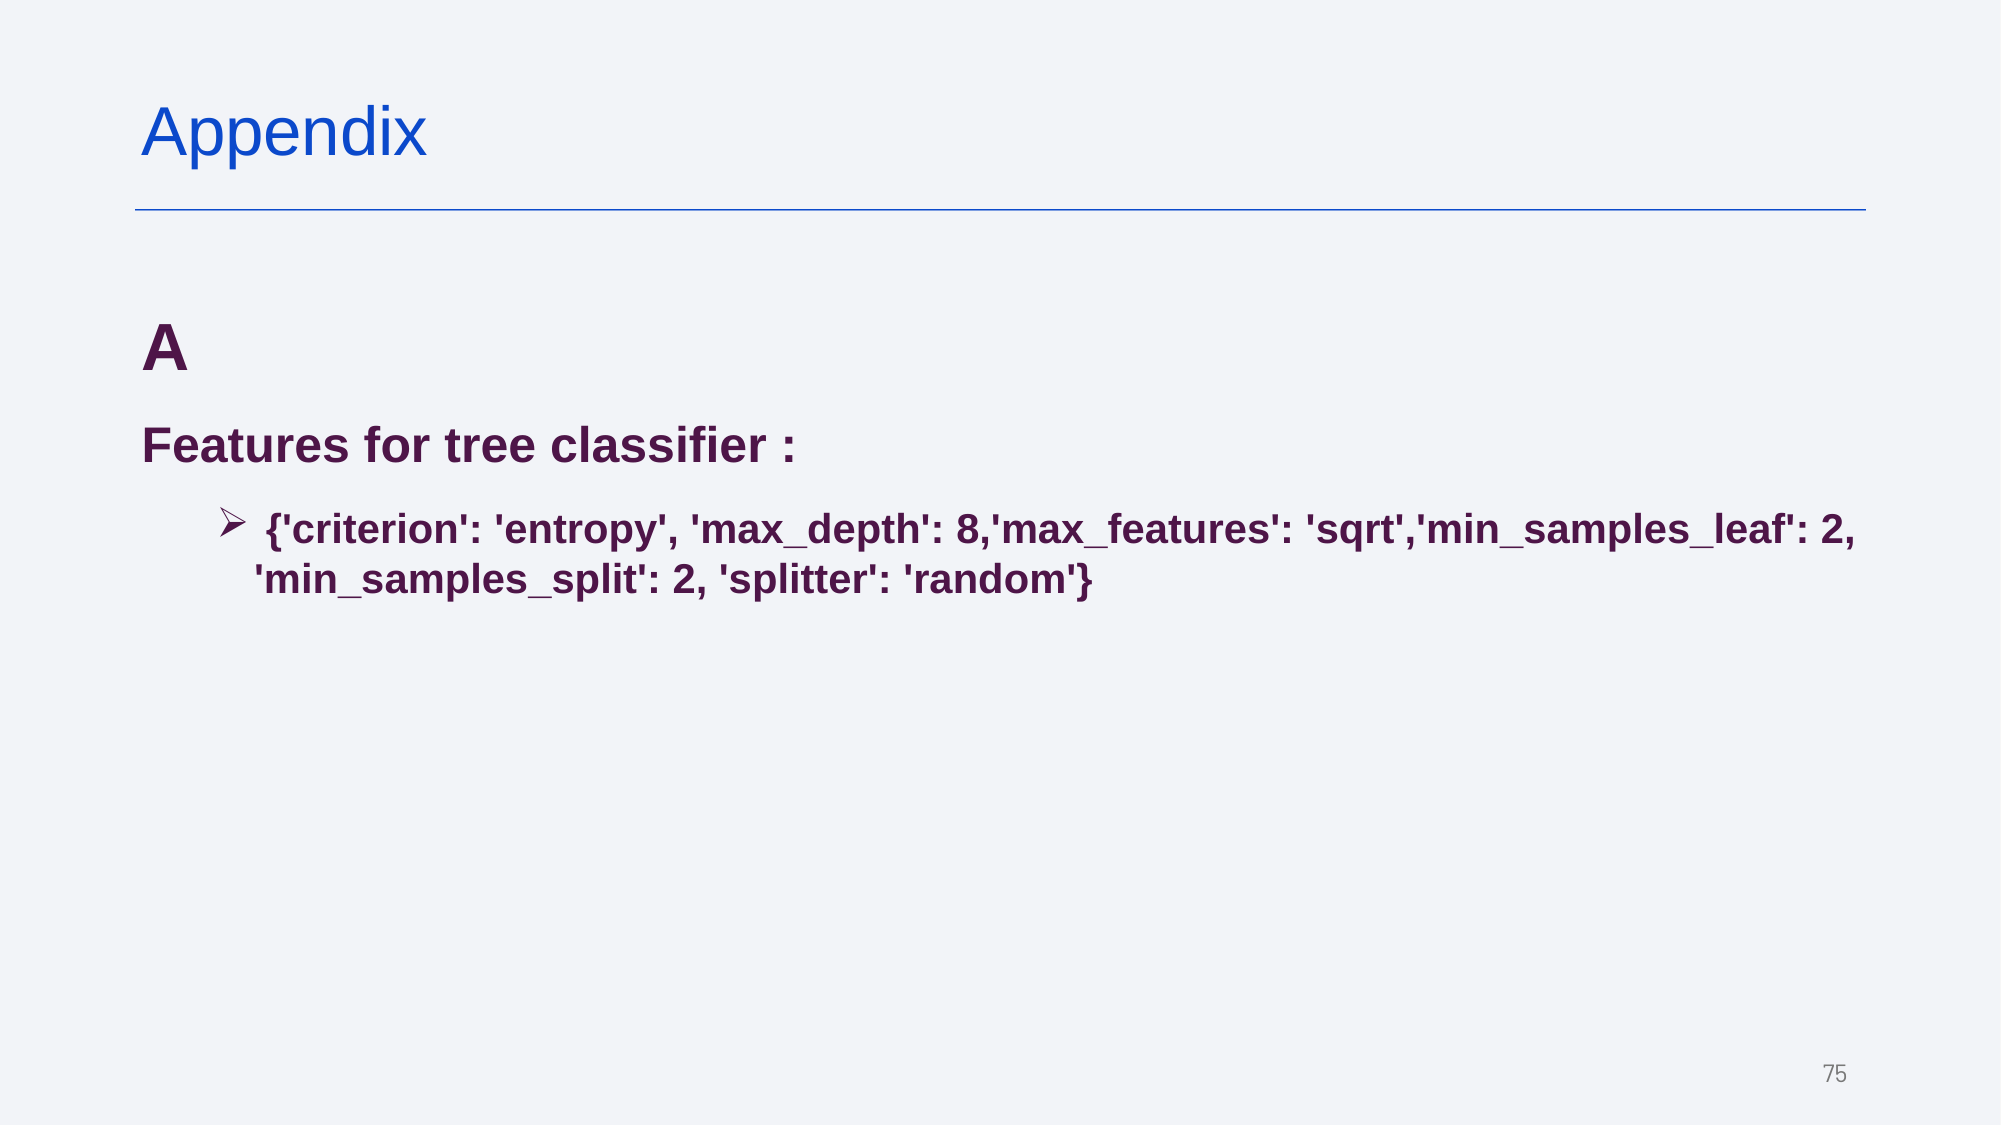

Appendix
A
Features for tree classifier :
 {'criterion': 'entropy', 'max_depth': 8,'max_features': 'sqrt','min_samples_leaf': 2, 'min_samples_split': 2, 'splitter': 'random'}

75